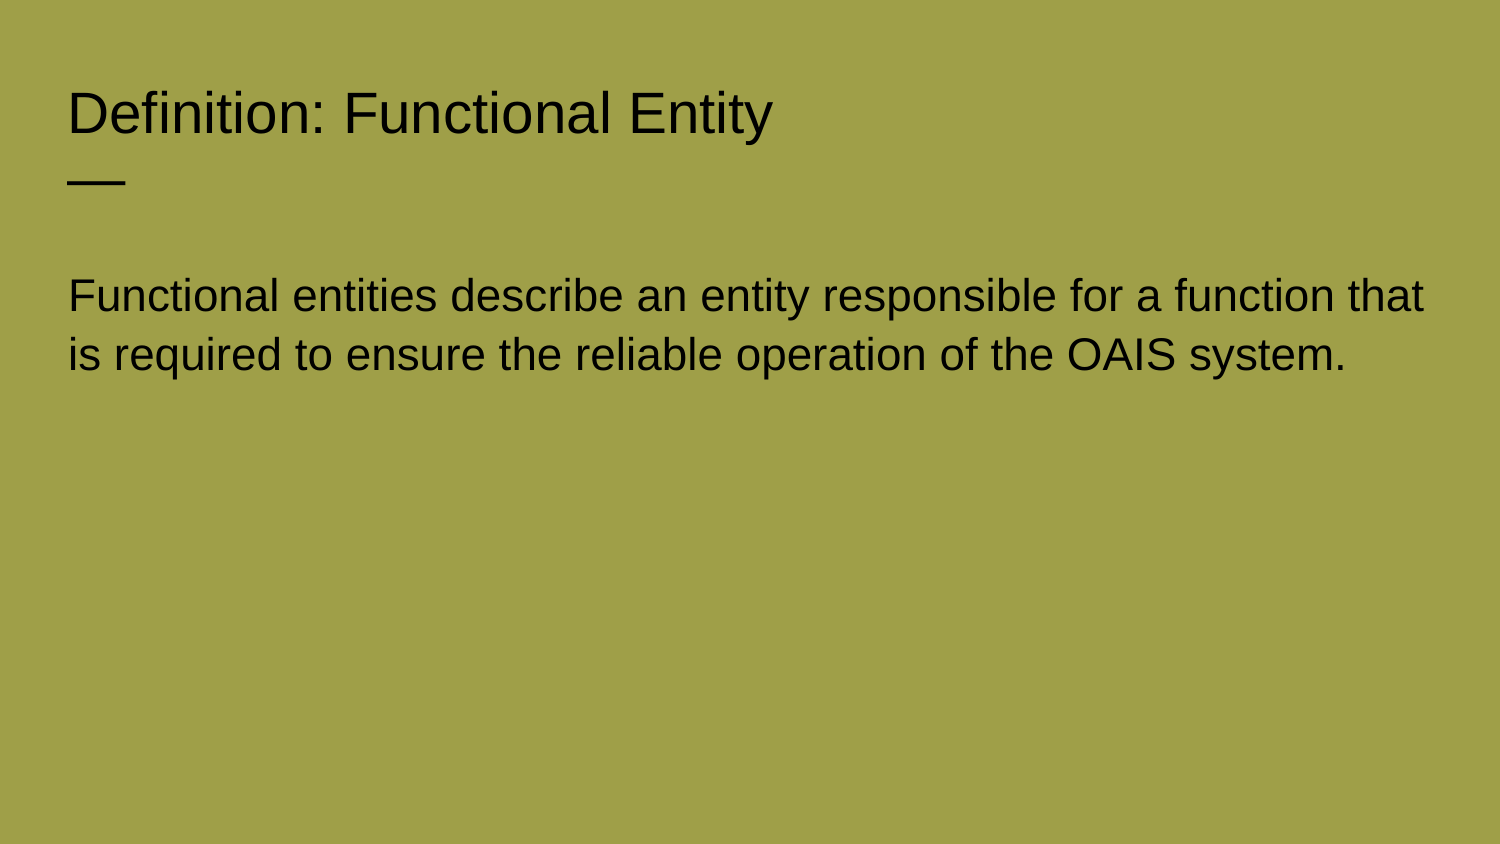

Definition: Functional Entity
—
Functional entities describe an entity responsible for a function that is required to ensure the reliable operation of the OAIS system.